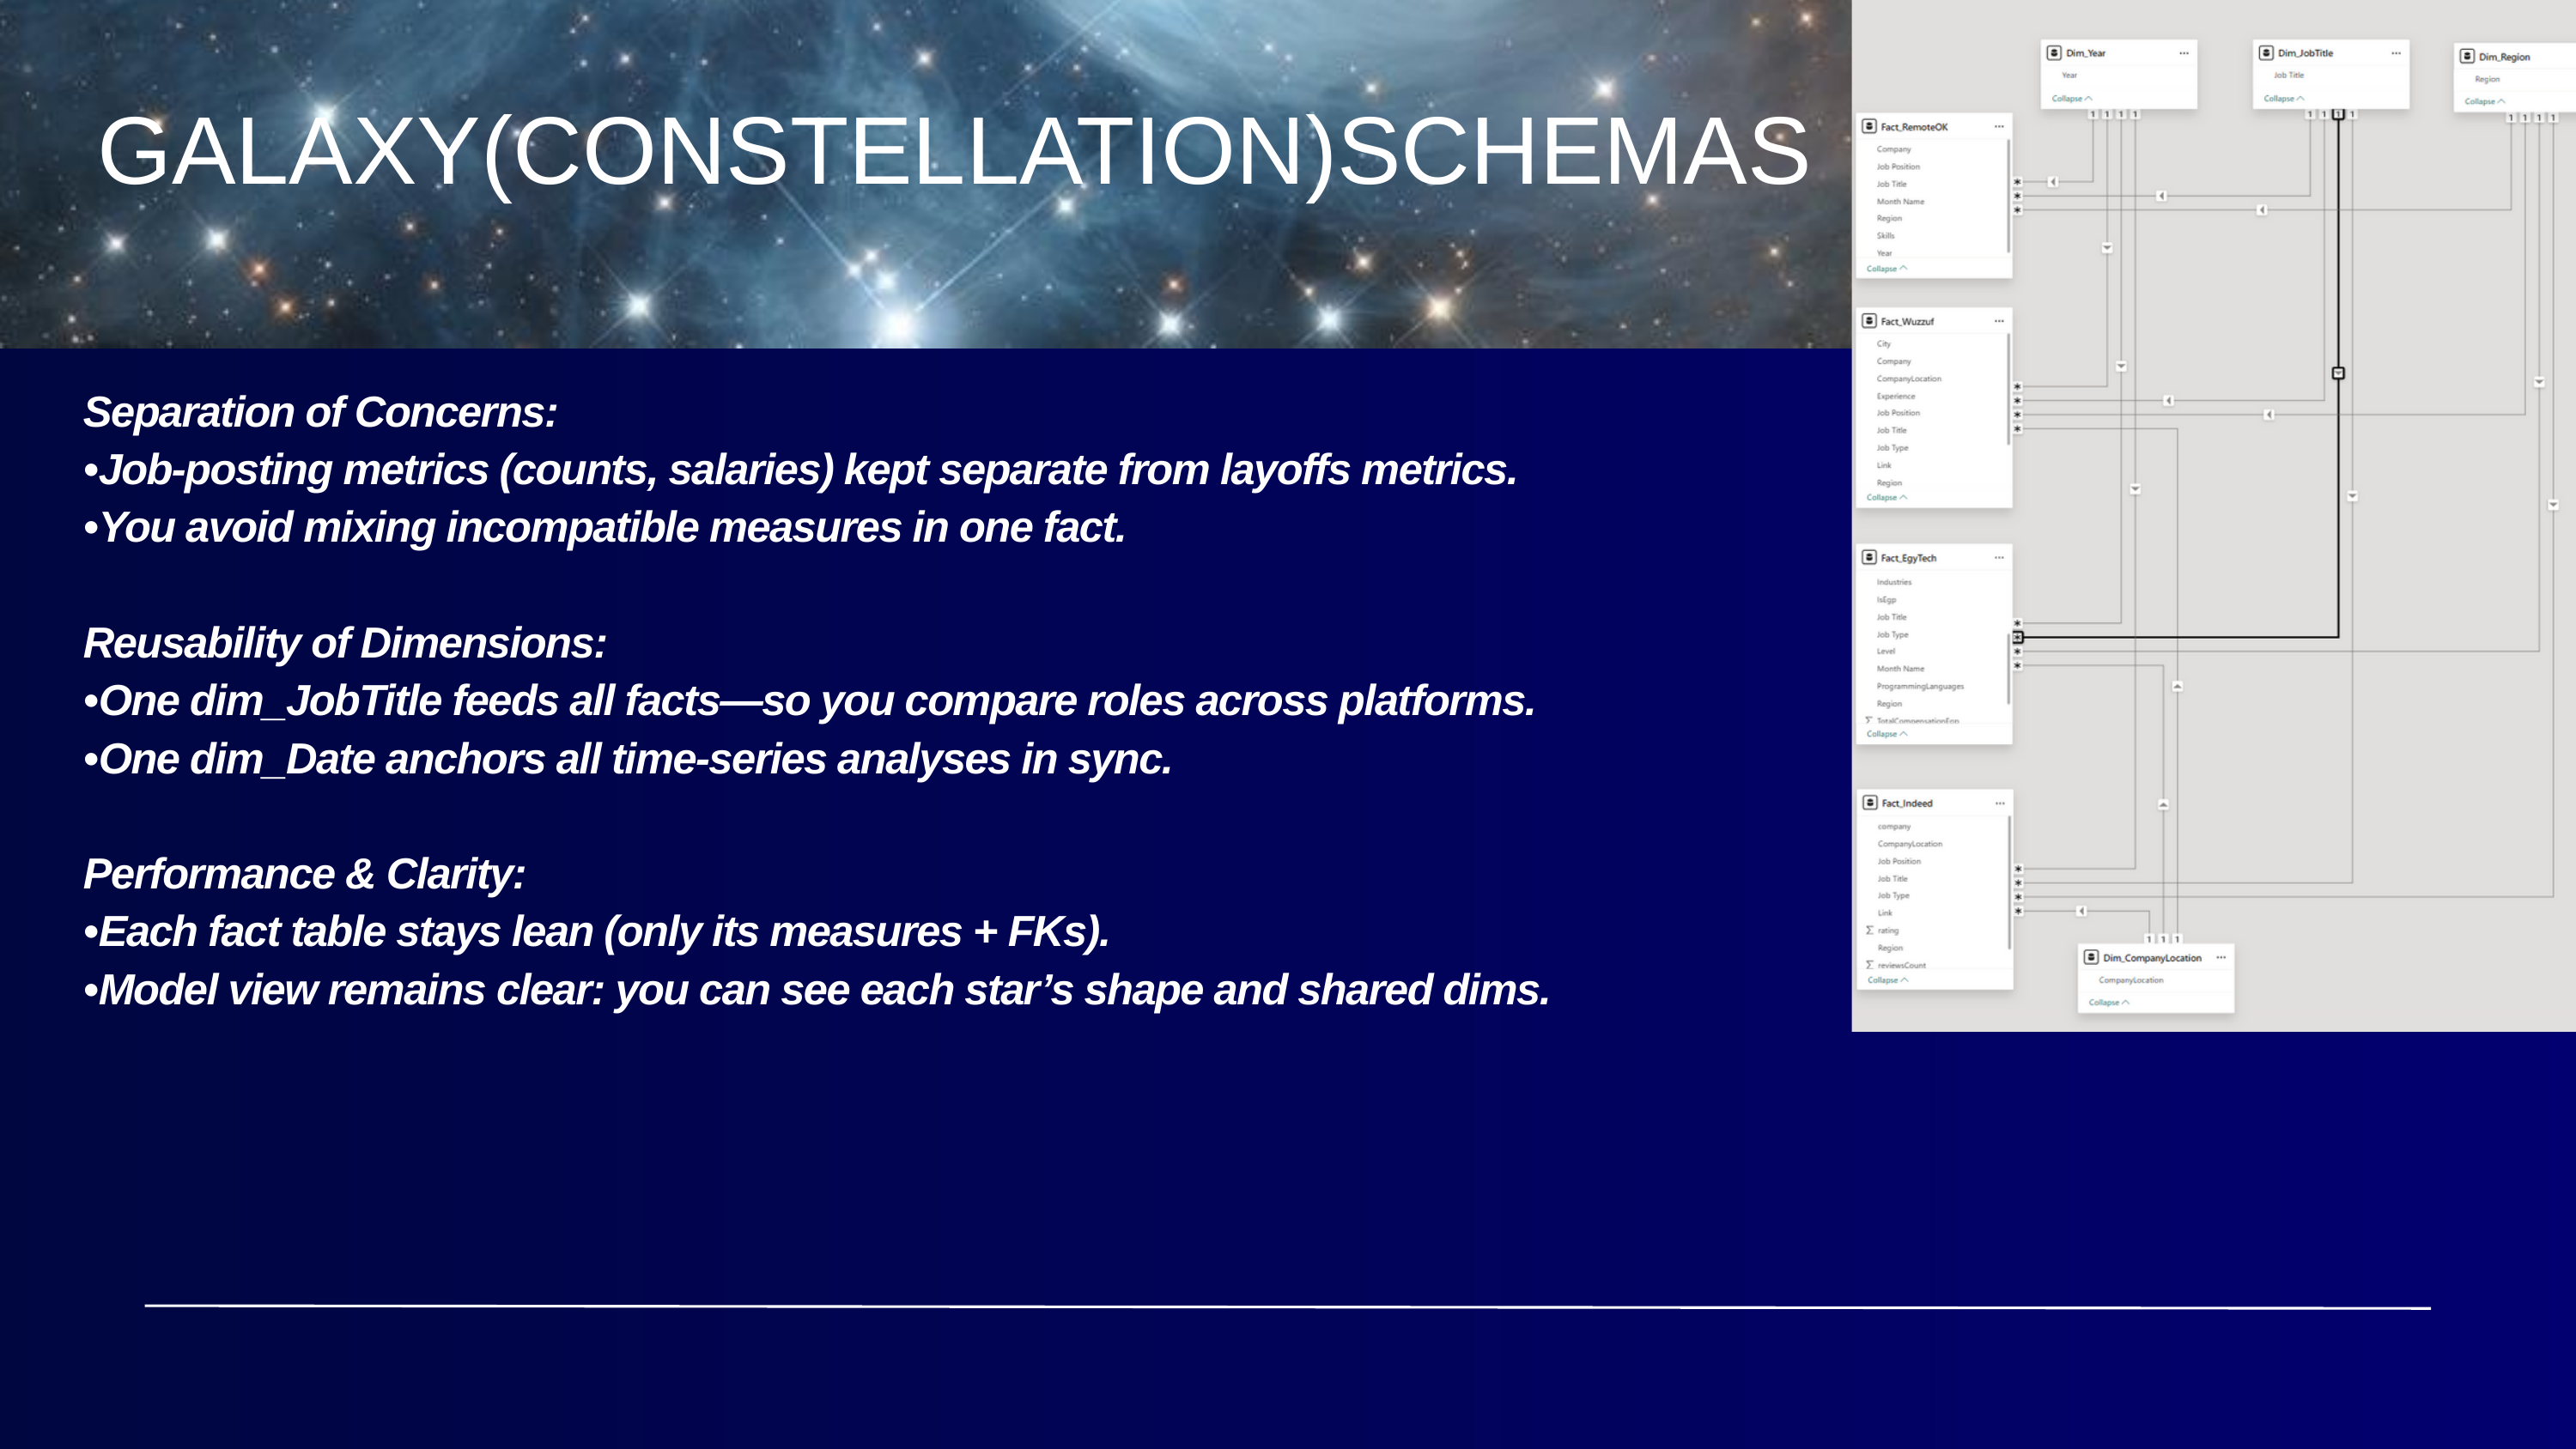

GALAXY(CONSTELLATION)SCHEMAS

Separation of Concerns:
•Job-posting metrics (counts, salaries) kept separate from layoffs metrics.
•You avoid mixing incompatible measures in one fact.

Reusability of Dimensions:
•One dim_JobTitle feeds all facts—so you compare roles across platforms.
•One dim_Date anchors all time-series analyses in sync.

Performance & Clarity:
•Each fact table stays lean (only its measures + FKs).
•Model view remains clear: you can see each star’s shape and shared dims.